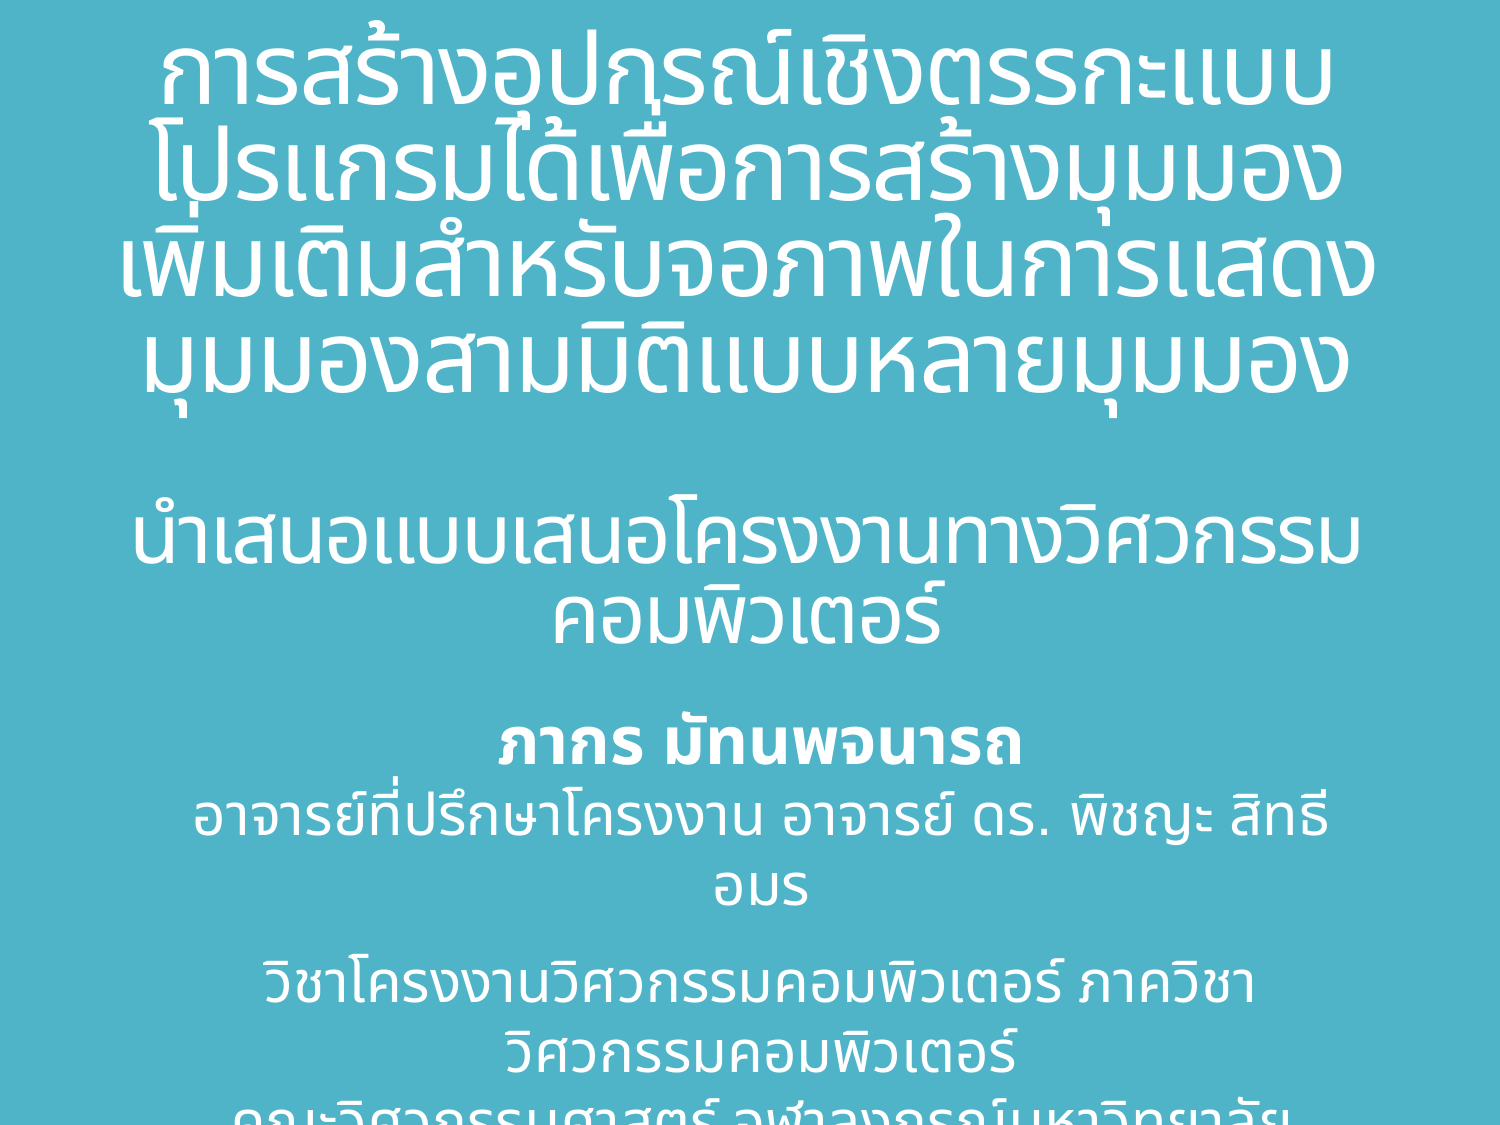

# การสร้างอุปกรณ์เชิงตรรกะแบบโปรแกรมได้เพื่อการสร้างมุมมองเพิ่มเติมสำหรับจอภาพในการแสดงมุมมองสามมิติแบบหลายมุมมอง นำเสนอแบบเสนอโครงงานทางวิศวกรรมคอมพิวเตอร์
ภากร มัทนพจนารถ
อาจารย์ที่ปรึกษาโครงงาน อาจารย์ ดร. พิชญะ สิทธีอมร
วิชาโครงงานวิศวกรรมคอมพิวเตอร์ ภาควิชาวิศวกรรมคอมพิวเตอร์
คณะวิศวกรรมศาสตร์ จุฬาลงกรณ์มหาวิทยาลัย
ภาคการศึกษาต้น ปีการศึกษา 2558